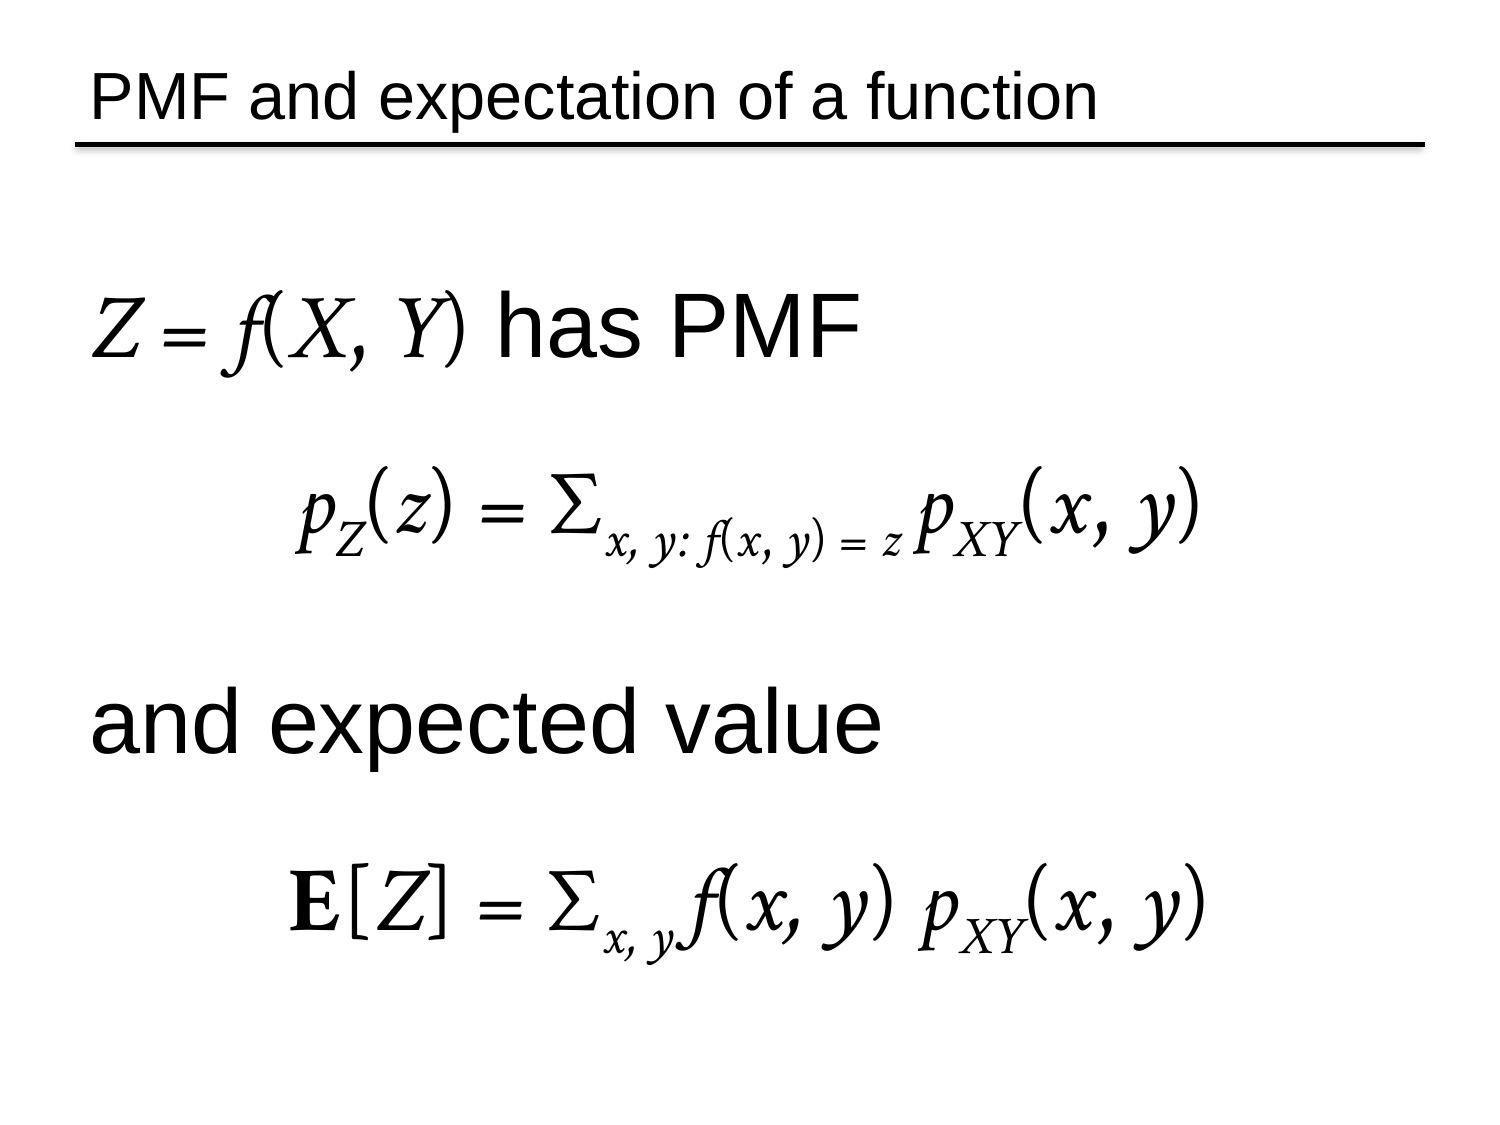

# PMF and expectation of a function
Z = f(X, Y) has PMF
pZ(z) = ∑x, y: f(x, y) = z pXY(x, y)
and expected value
E[Z] = ∑x, y f(x, y) pXY(x, y)